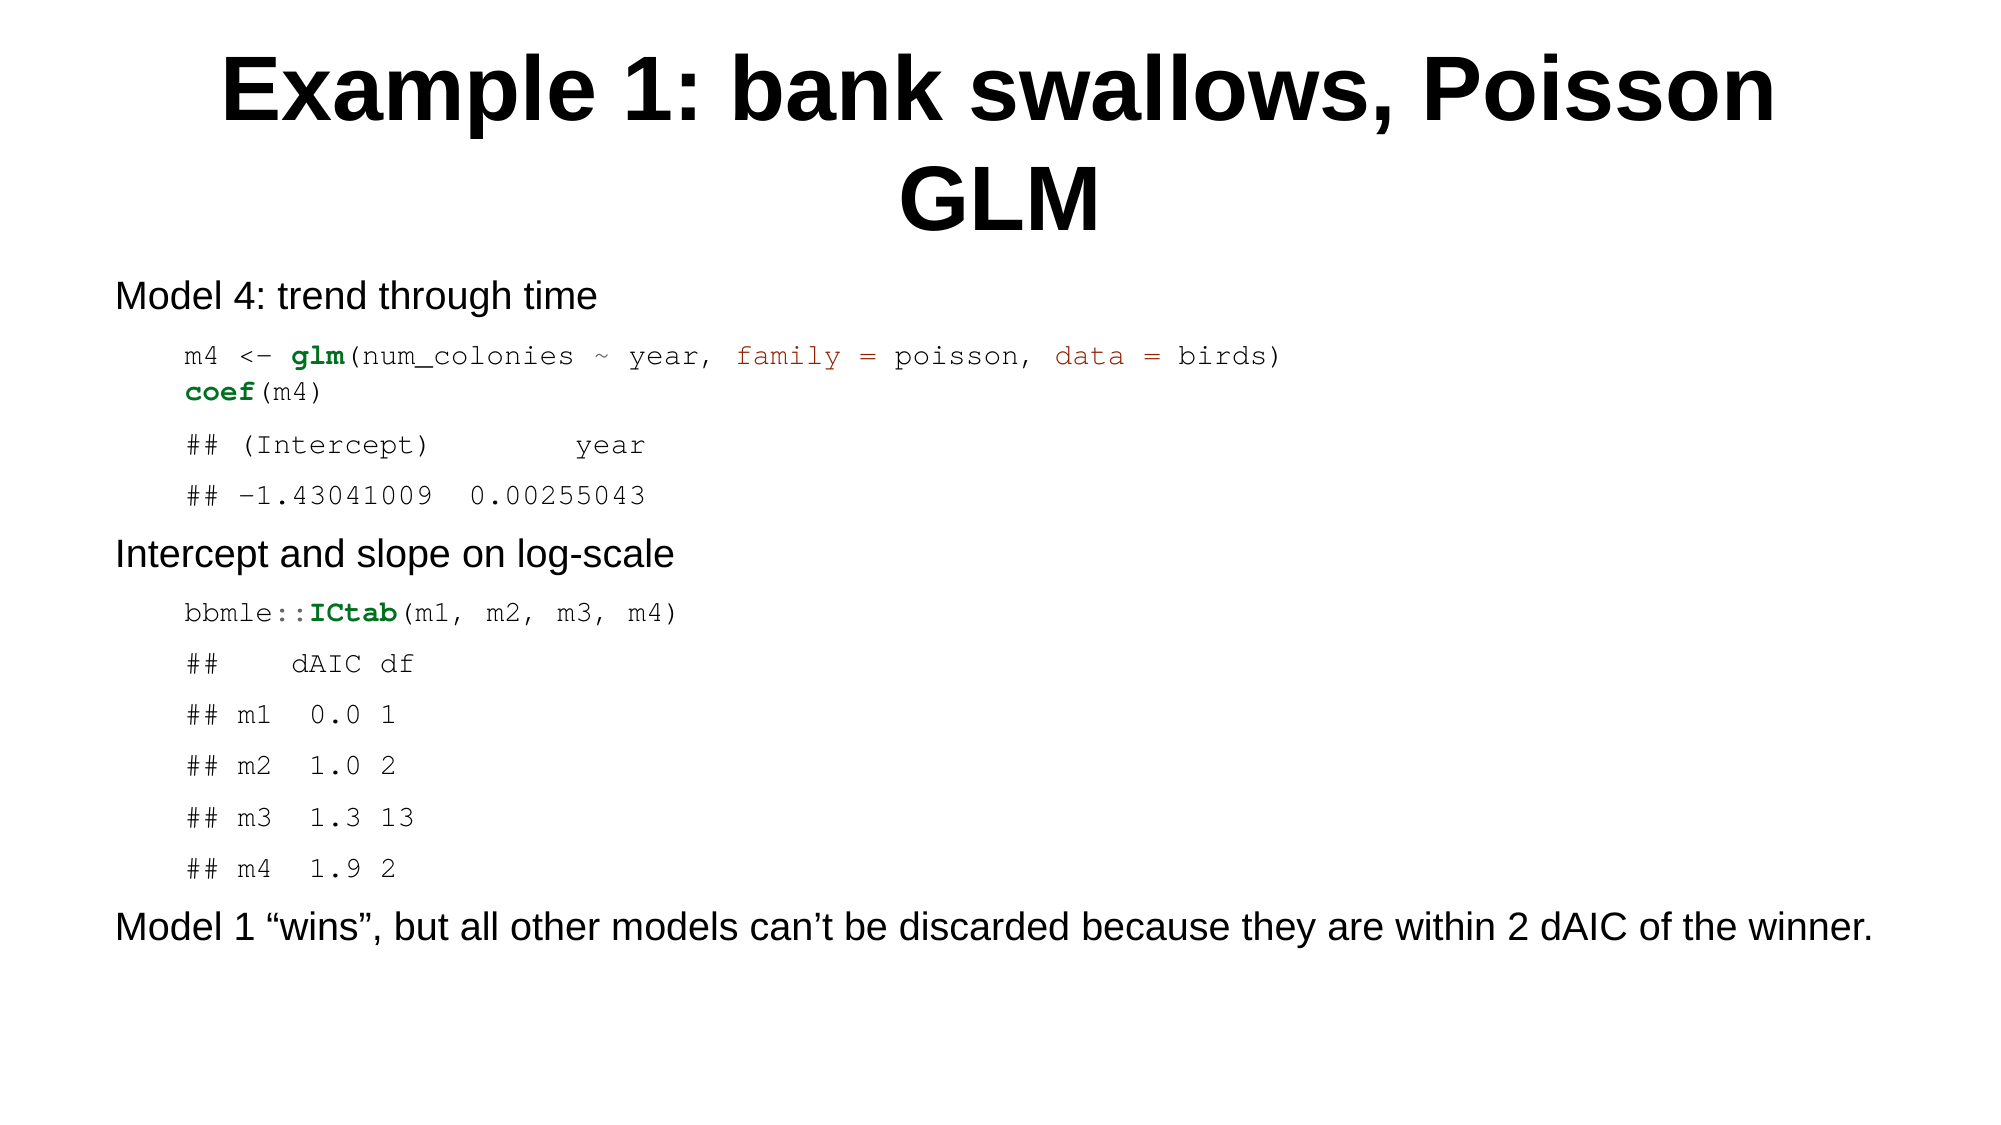

# Example 1: bank swallows, Poisson GLM
Model 4: trend through time
m4 <- glm(num_colonies ~ year, family = poisson, data = birds)
coef(m4)
## (Intercept)        year
## -1.43041009  0.00255043
Intercept and slope on log-scale
bbmle::ICtab(m1, m2, m3, m4)
##    dAIC df
## m1  0.0 1
## m2  1.0 2
## m3  1.3 13
## m4  1.9 2
Model 1 “wins”, but all other models can’t be discarded because they are within 2 dAIC of the winner.